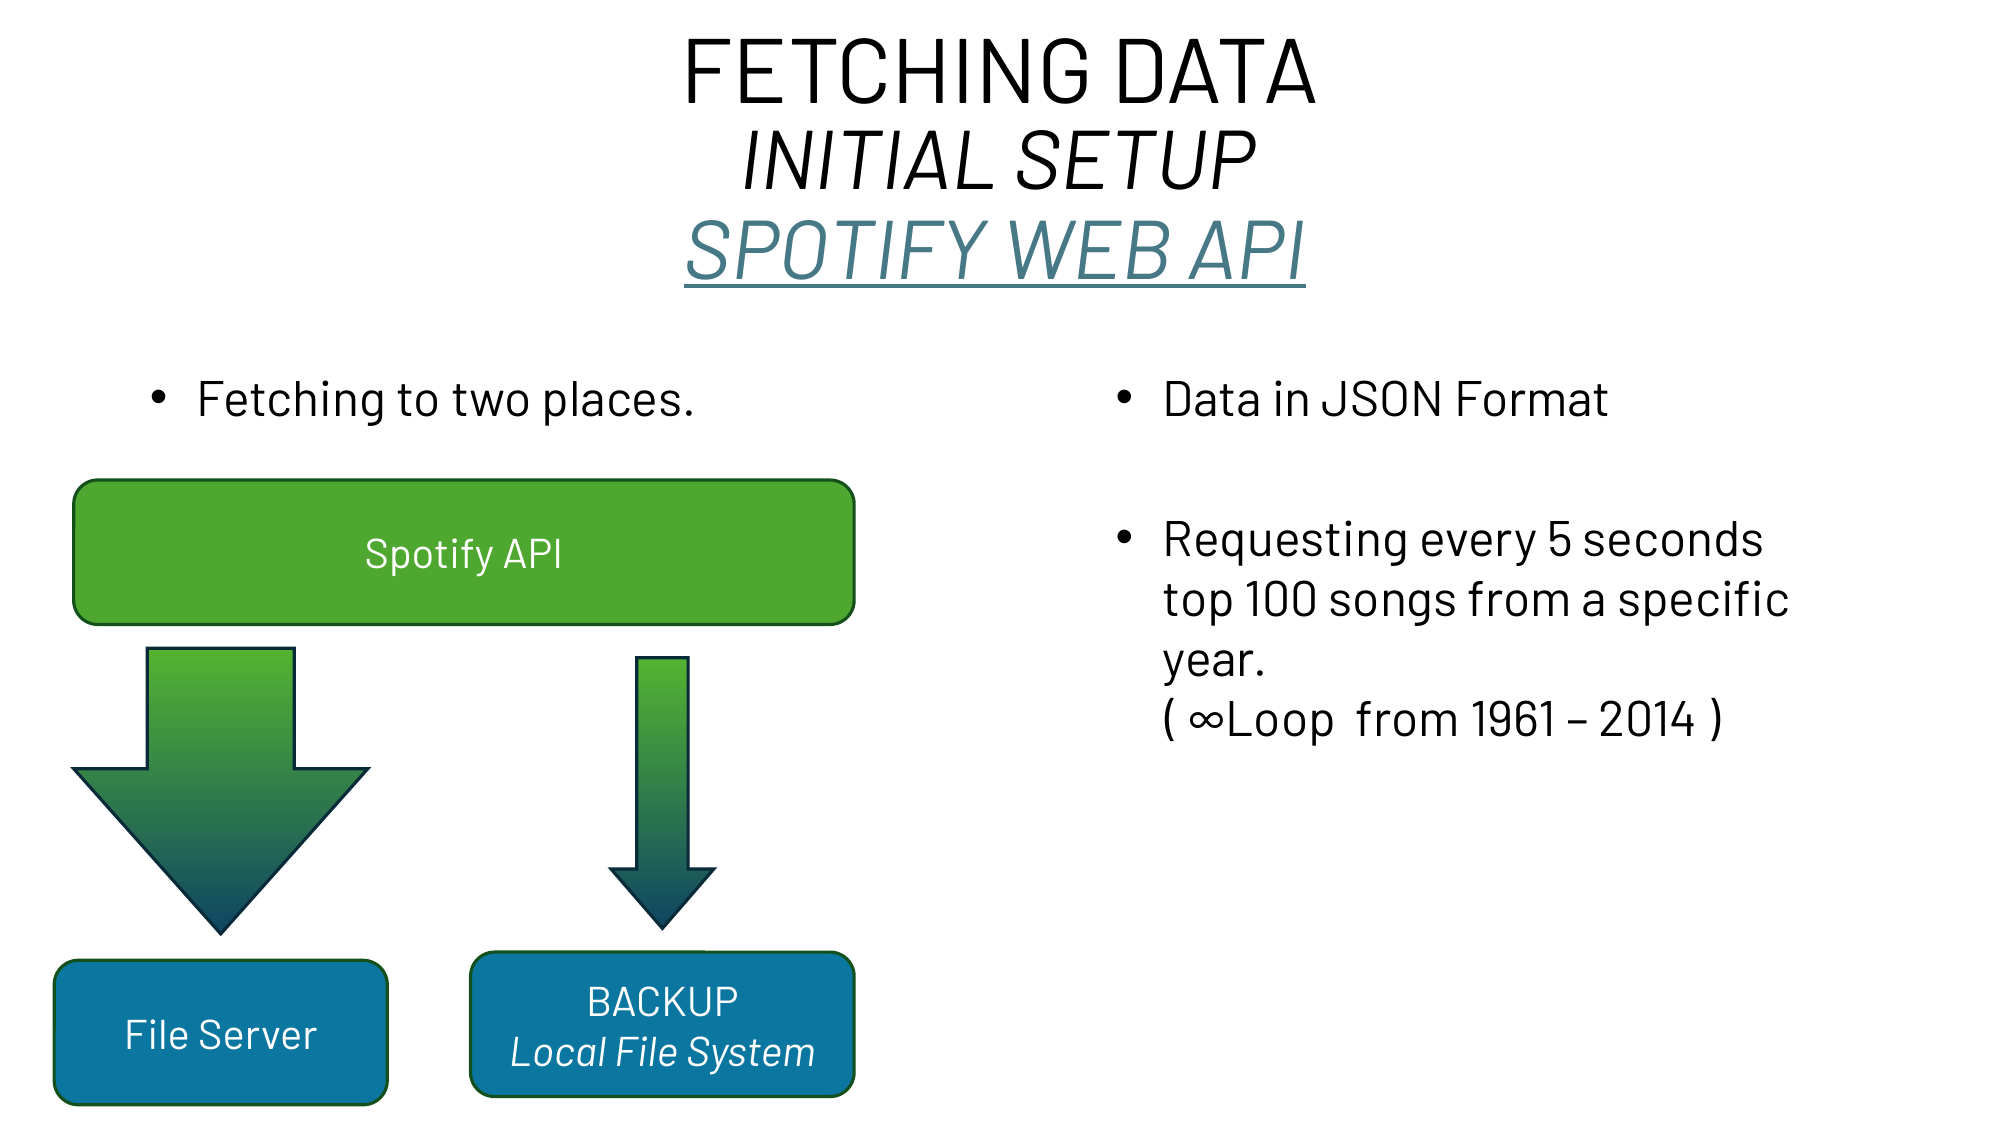

FETCHING DATA
# INITIAL SETUP
SPOTIFY WEB API
Fetching to two places.
Data in JSON Format
Spotify API
Requesting every 5 seconds top 100 songs from a specific year.
     ( ∞Loop  from 1961 – 2014 )

STREAMER
SHIM
BACKUP
Local File System
File Server